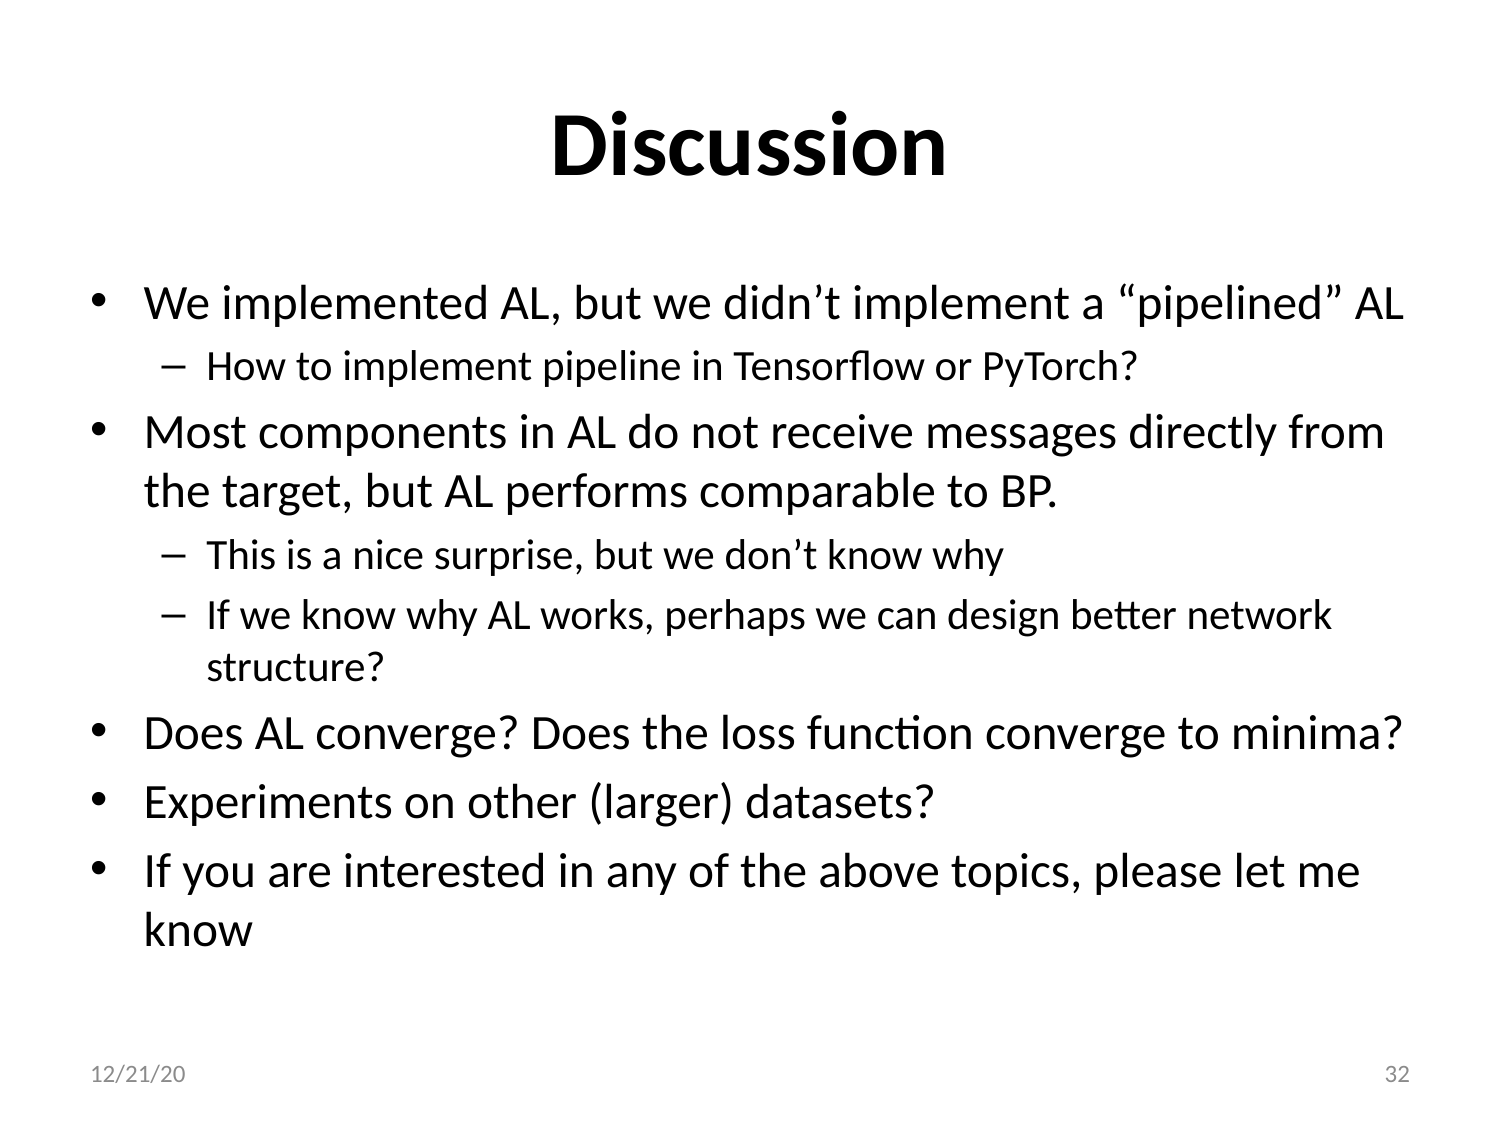

# Discussion
We implemented AL, but we didn’t implement a “pipelined” AL
How to implement pipeline in Tensorflow or PyTorch?
Most components in AL do not receive messages directly from the target, but AL performs comparable to BP.
This is a nice surprise, but we don’t know why
If we know why AL works, perhaps we can design better network structure?
Does AL converge? Does the loss function converge to minima?
Experiments on other (larger) datasets?
If you are interested in any of the above topics, please let me know
12/21/20
32